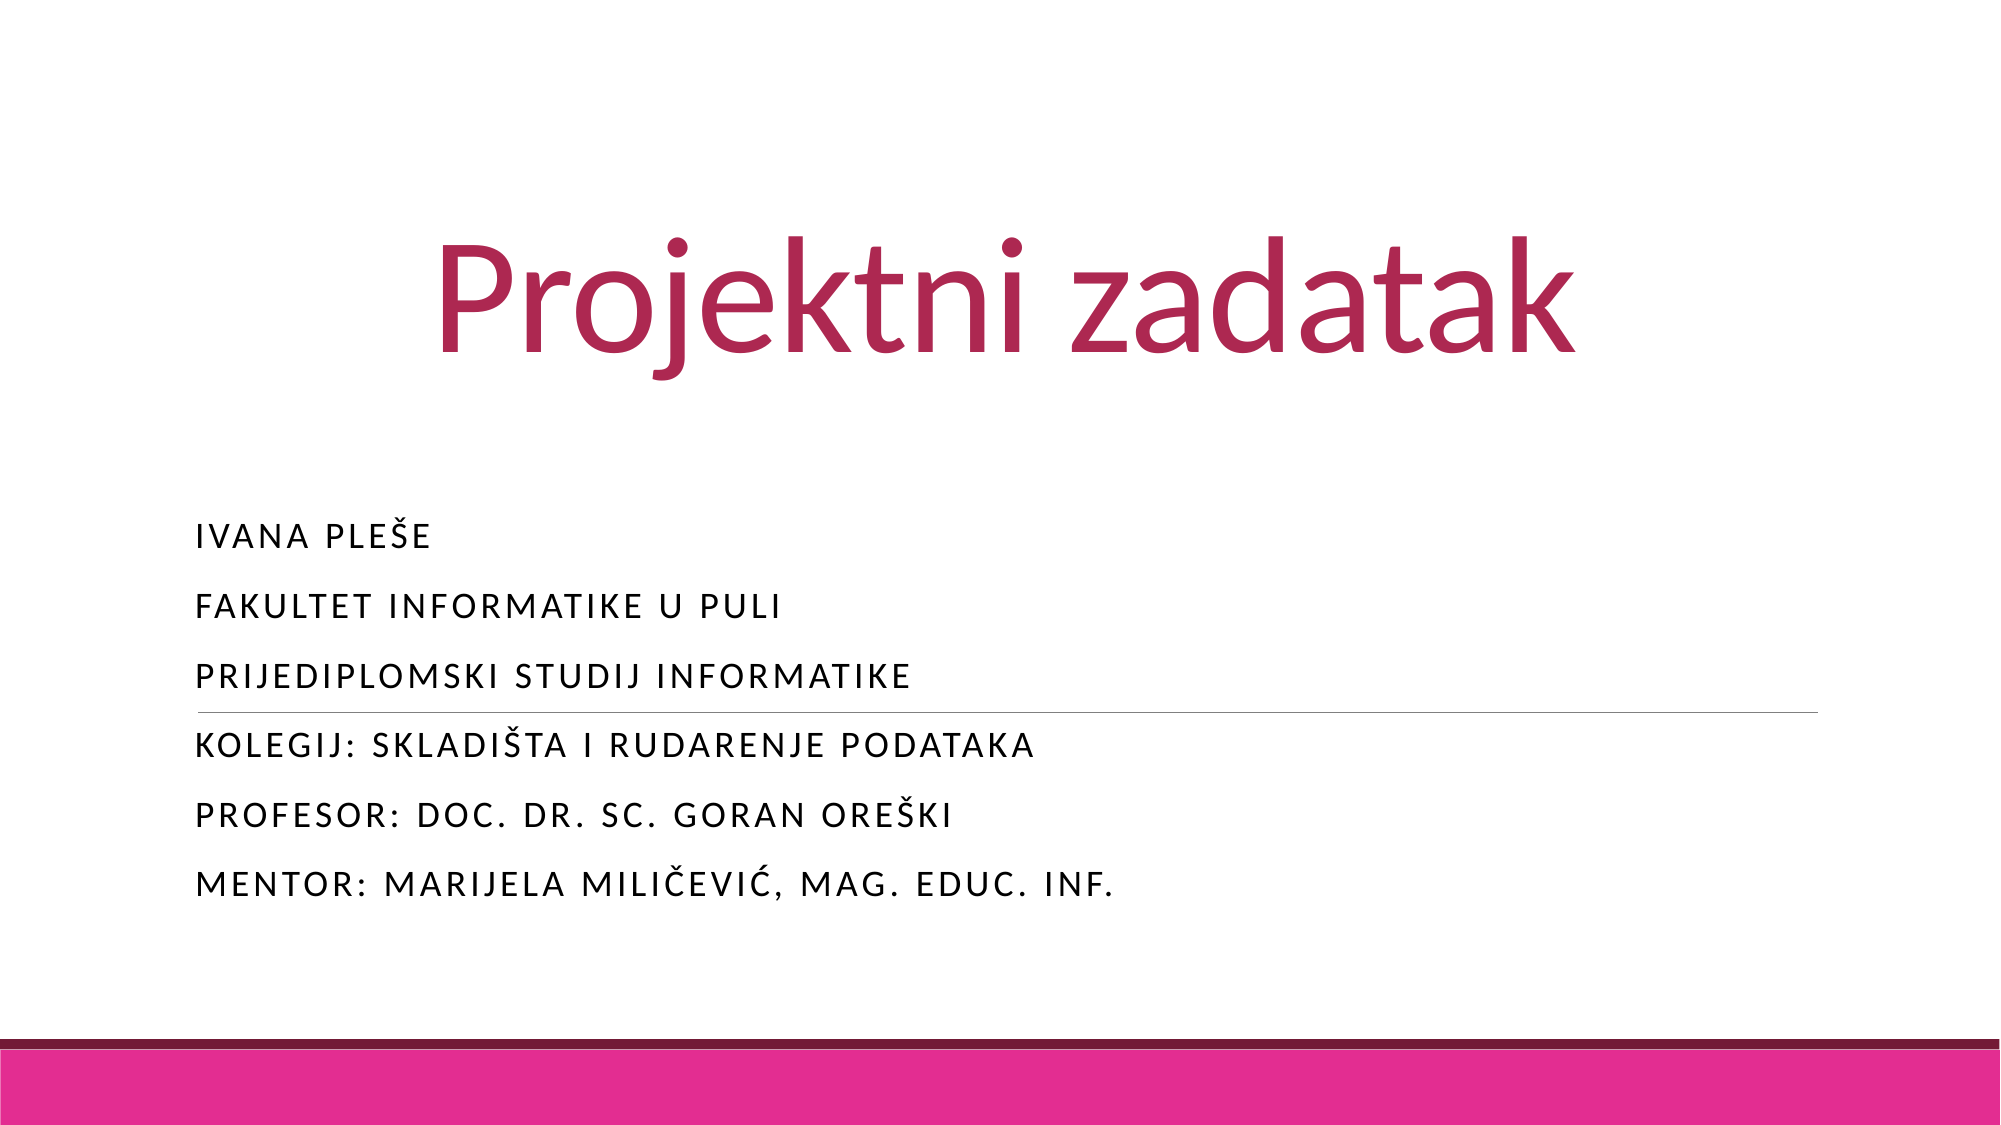

# Projektni zadatak
Ivana PLEŠE
Fakultet informatike u puli
prijediplomski studij informatike
Kolegij: skladišta i rudarenje podataka
Profesor: doc. dr. sc. Goran Oreški
Mentor: Marijela Miličević, mag. educ. inf.